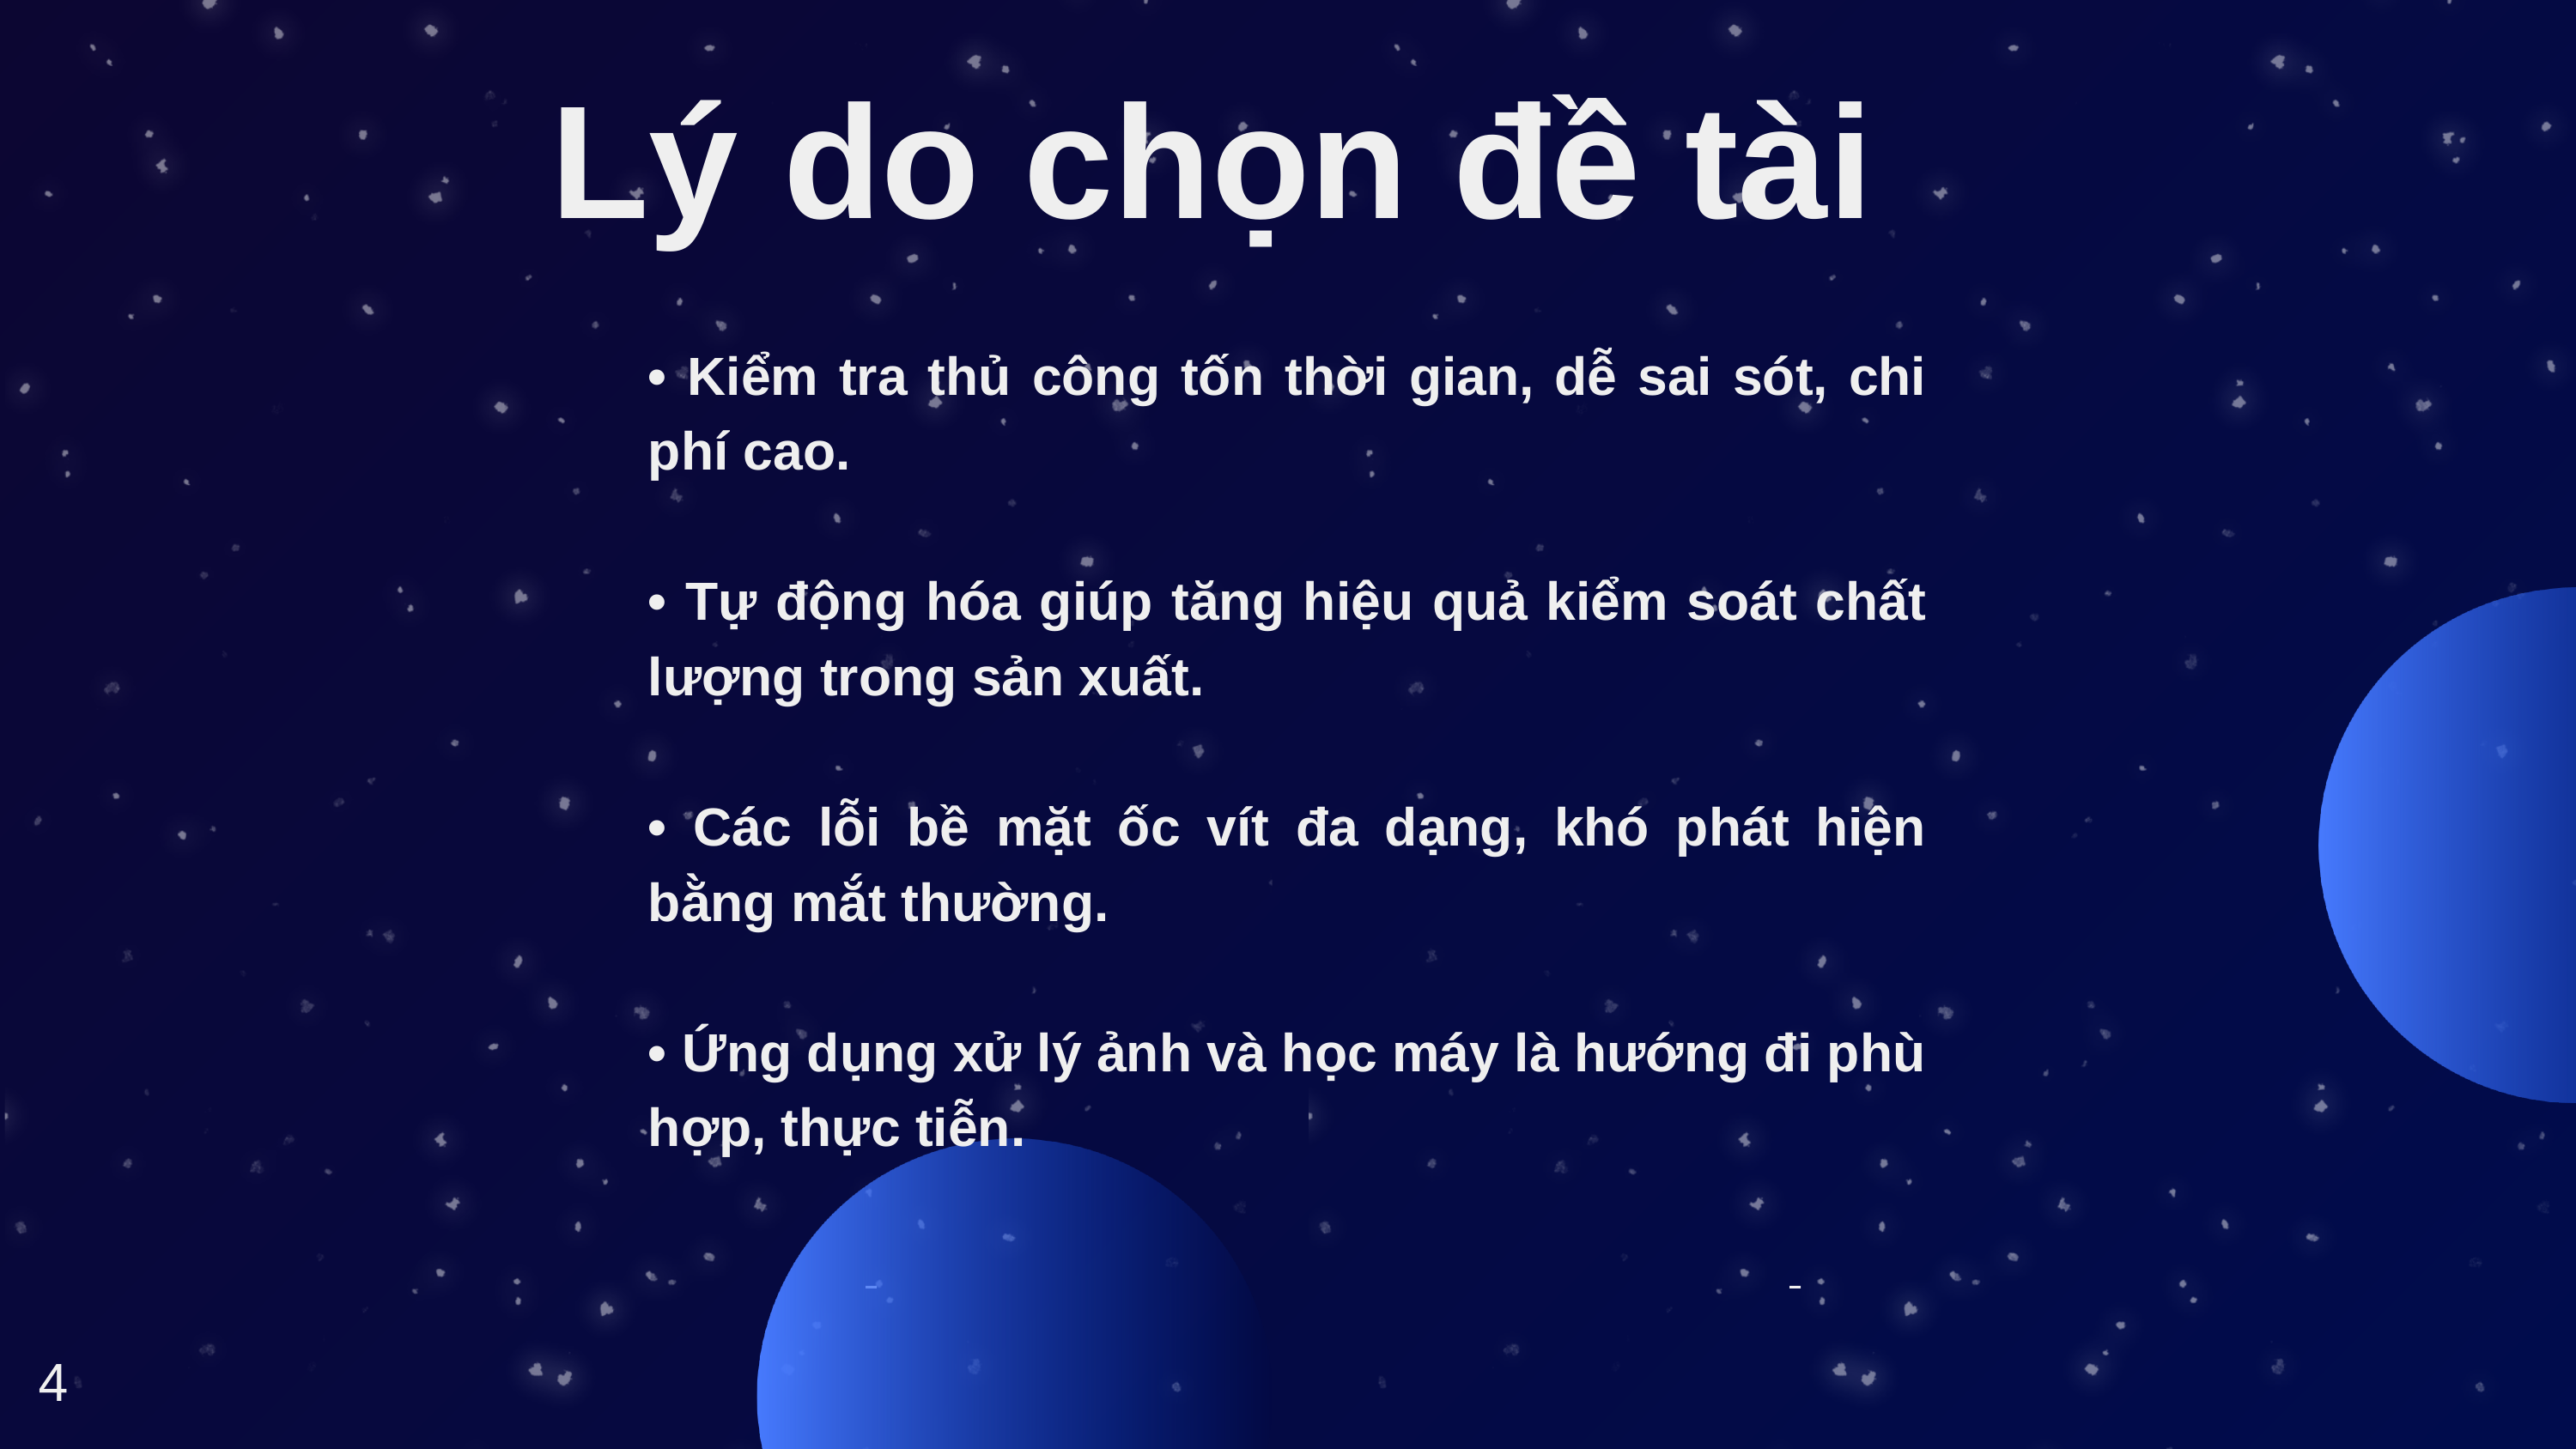

Lý do chọn đề tài
• Kiểm tra thủ công tốn thời gian, dễ sai sót, chi phí cao.

• Tự động hóa giúp tăng hiệu quả kiểm soát chất lượng trong sản xuất.

• Các lỗi bề mặt ốc vít đa dạng, khó phát hiện bằng mắt thường.

• Ứng dụng xử lý ảnh và học máy là hướng đi phù hợp, thực tiễn.

-
-
4